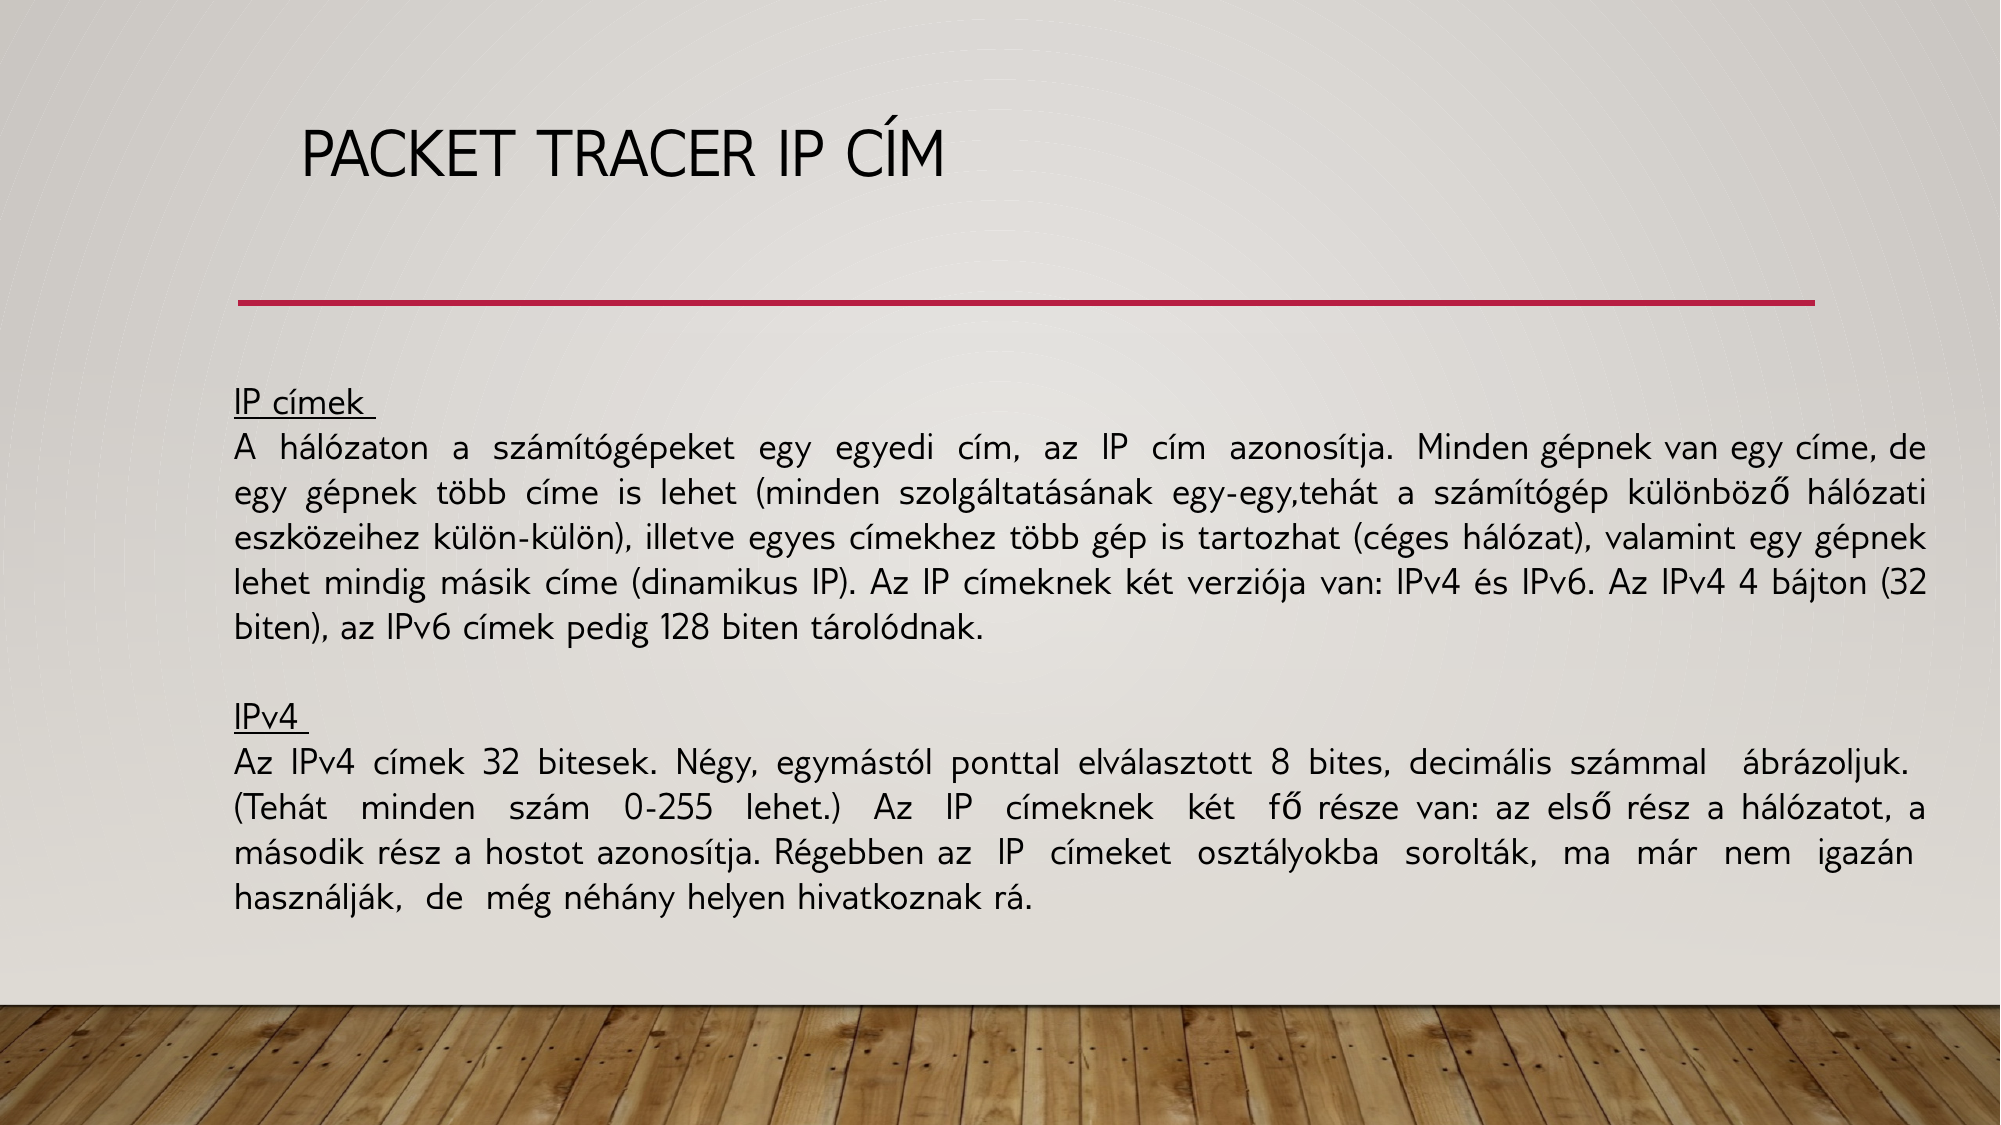

# Packet Tracer IP cím
IP címek
A  hálózaton  a  számítógépeket  egy  egyedi  cím,  az  IP  cím  azonosítja.  Minden gépnek van egy címe, de egy gépnek több címe is lehet (minden szolgáltatásának egy-egy,tehát a számítógép különböző hálózati eszközeihez külön-külön), illetve egyes címekhez több gép is tartozhat (céges hálózat), valamint egy gépnek lehet mindig másik címe (dinamikus IP). Az IP címeknek két verziója van: IPv4 és IPv6. Az IPv4 4 bájton (32 biten), az IPv6 címek pedig 128 biten tárolódnak.

IPv4
Az IPv4 címek 32 bitesek. Négy, egymástól ponttal elválasztott 8 bites, decimális számmal  ábrázoljuk.  (Tehát  minden  szám  0-255  lehet.)  Az  IP  címeknek  két  fő része van: az első rész a hálózatot, a második rész a hostot azonosítja. Régebben az  IP  címeket  osztályokba  sorolták,  ma  már  nem  igazán  használják,  de  még néhány helyen hivatkoznak rá.